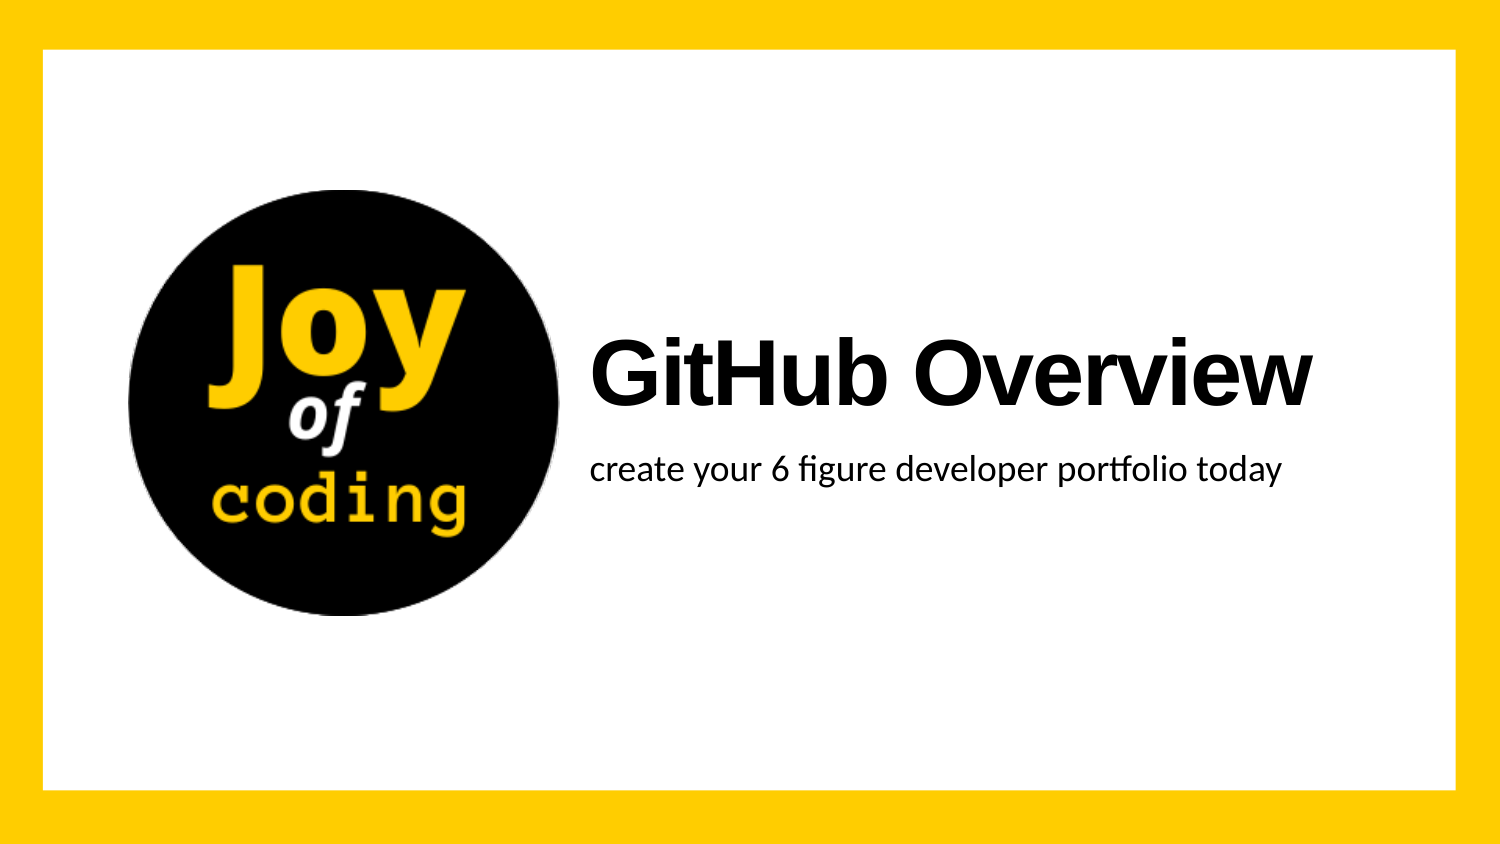

# GitHub Overview
create your 6 figure developer portfolio today